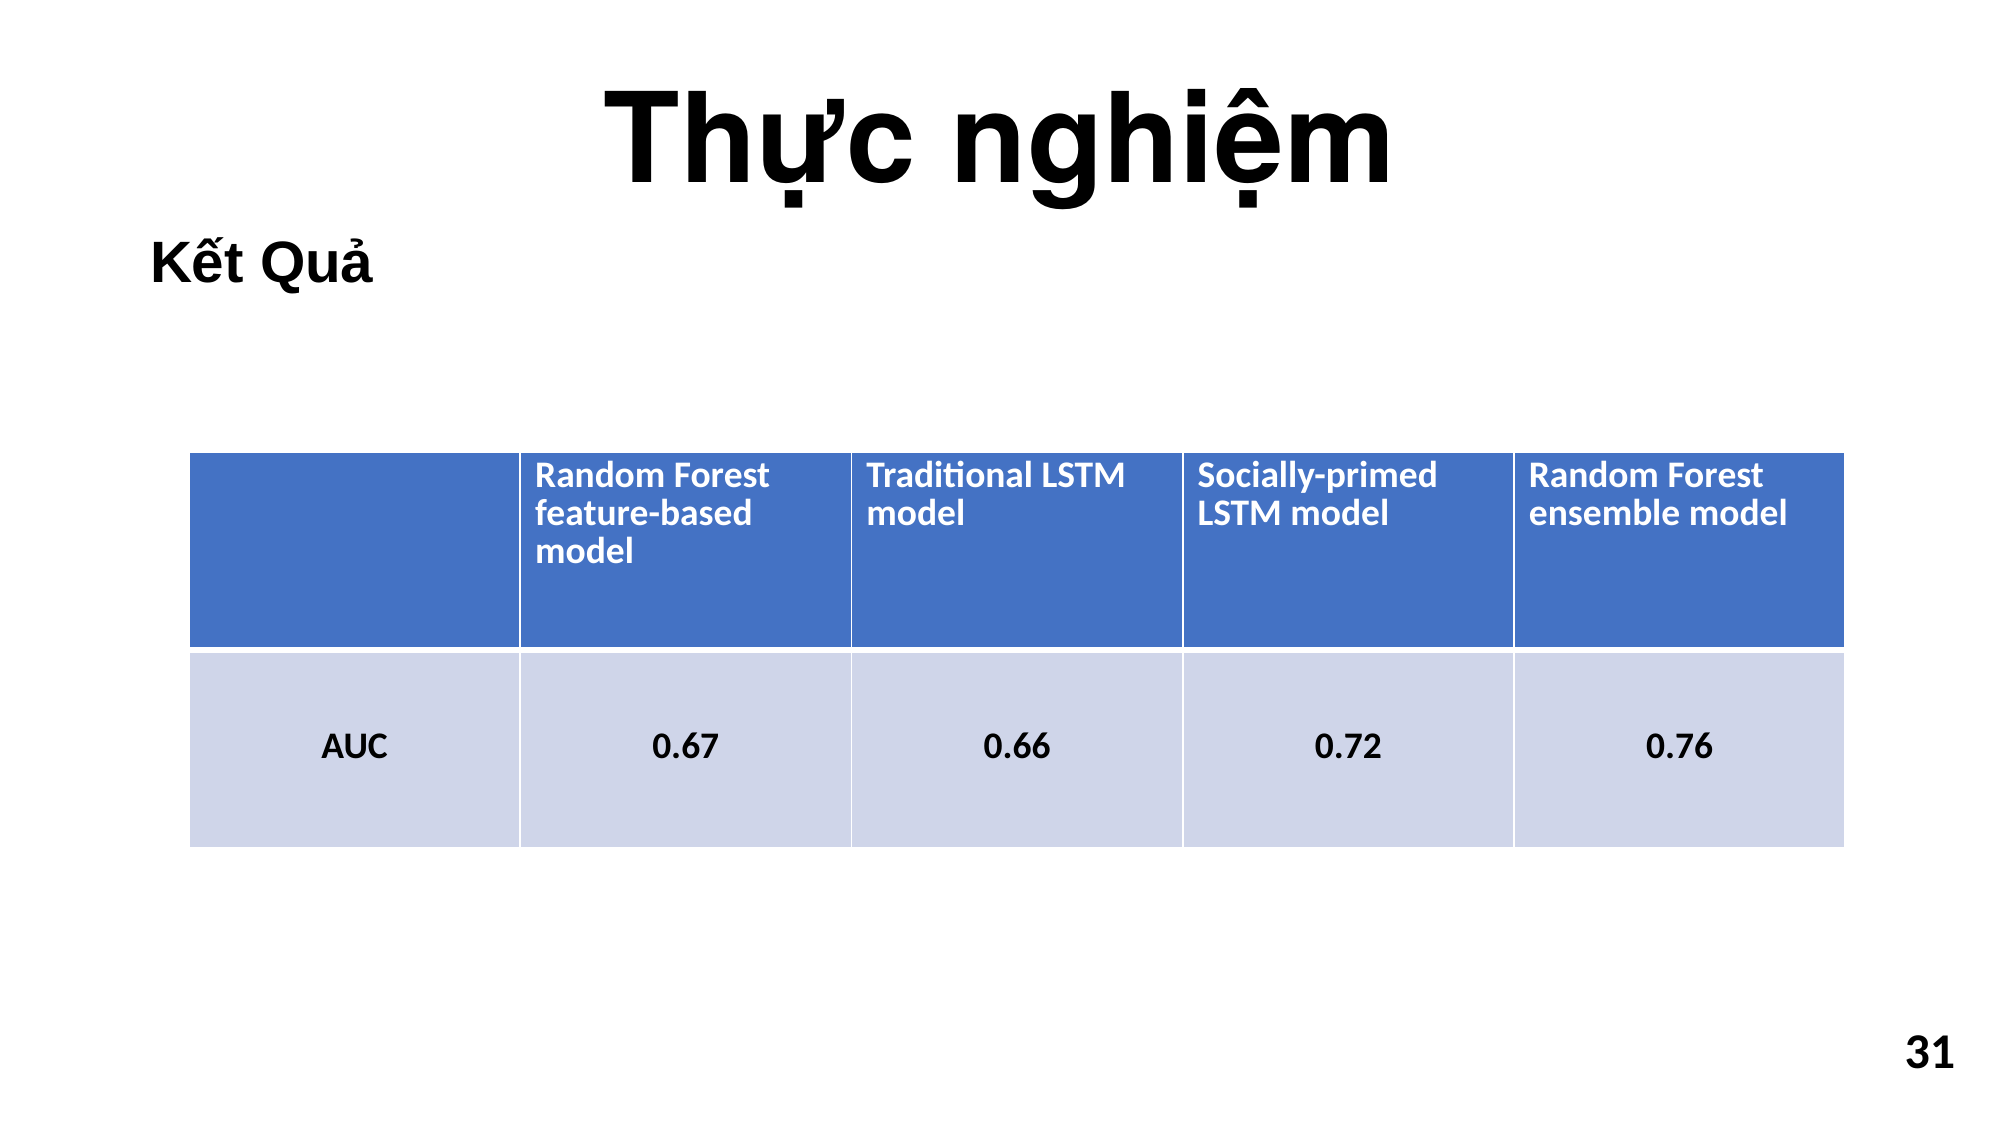

# Thực nghiệm
Kết Quả
|  | Random Forest feature-based model | Traditional LSTM model | Socially-primed LSTM model | Random Forest ensemble model |
| --- | --- | --- | --- | --- |
| AUC | 0.67 | 0.66 | 0.72 | 0.76 |
31